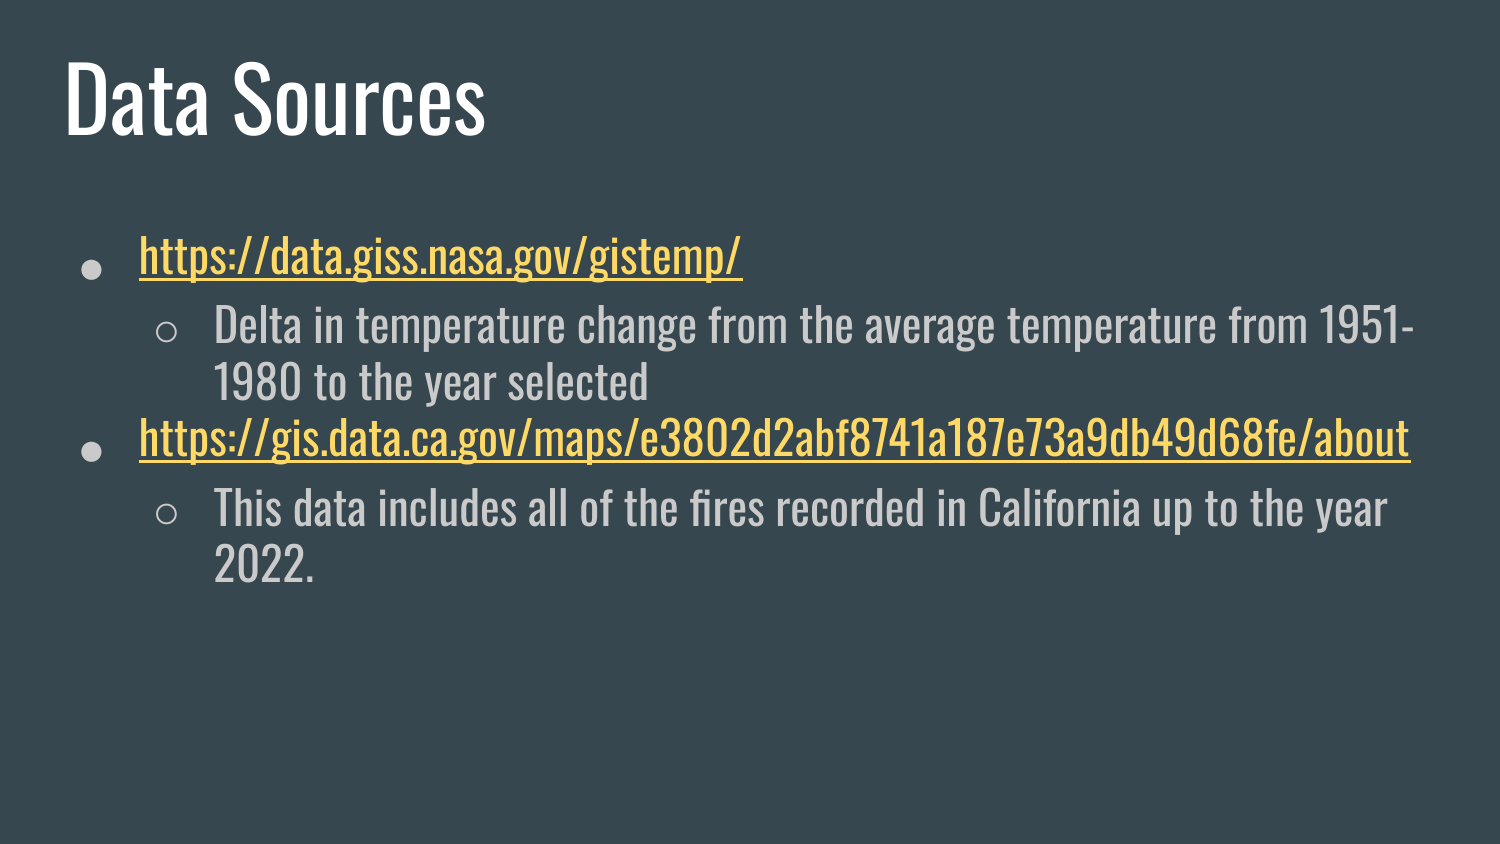

# Data Sources
https://data.giss.nasa.gov/gistemp/
Delta in temperature change from the average temperature from 1951-1980 to the year selected
https://gis.data.ca.gov/maps/e3802d2abf8741a187e73a9db49d68fe/about
This data includes all of the fires recorded in California up to the year 2022.